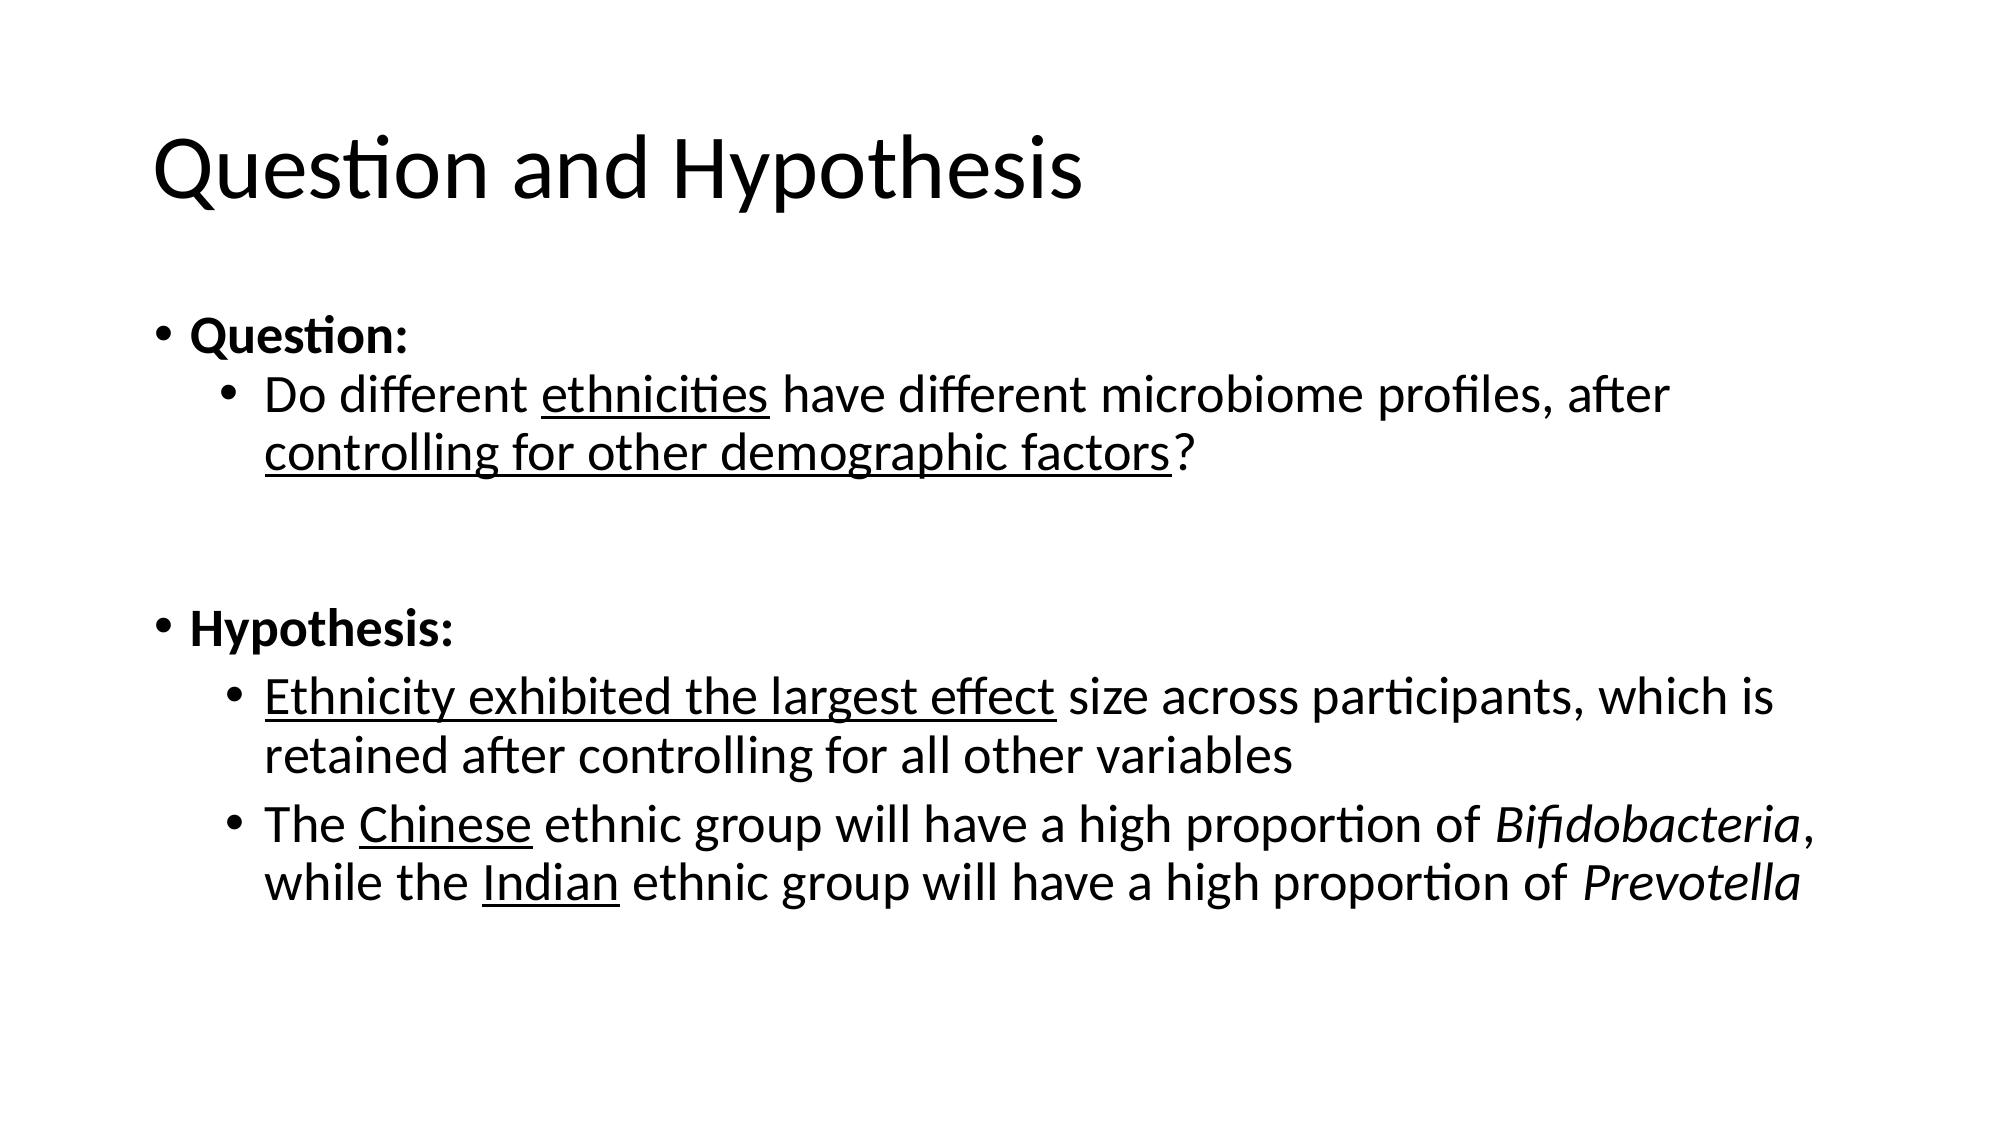

# Question and Hypothesis
Question:
Do different ethnicities have different microbiome profiles, after controlling for other demographic factors?

Hypothesis:
Ethnicity exhibited the largest effect size across participants, which is retained after controlling for all other variables
The Chinese ethnic group will have a high proportion of Bifidobacteria, while the Indian ethnic group will have a high proportion of Prevotella